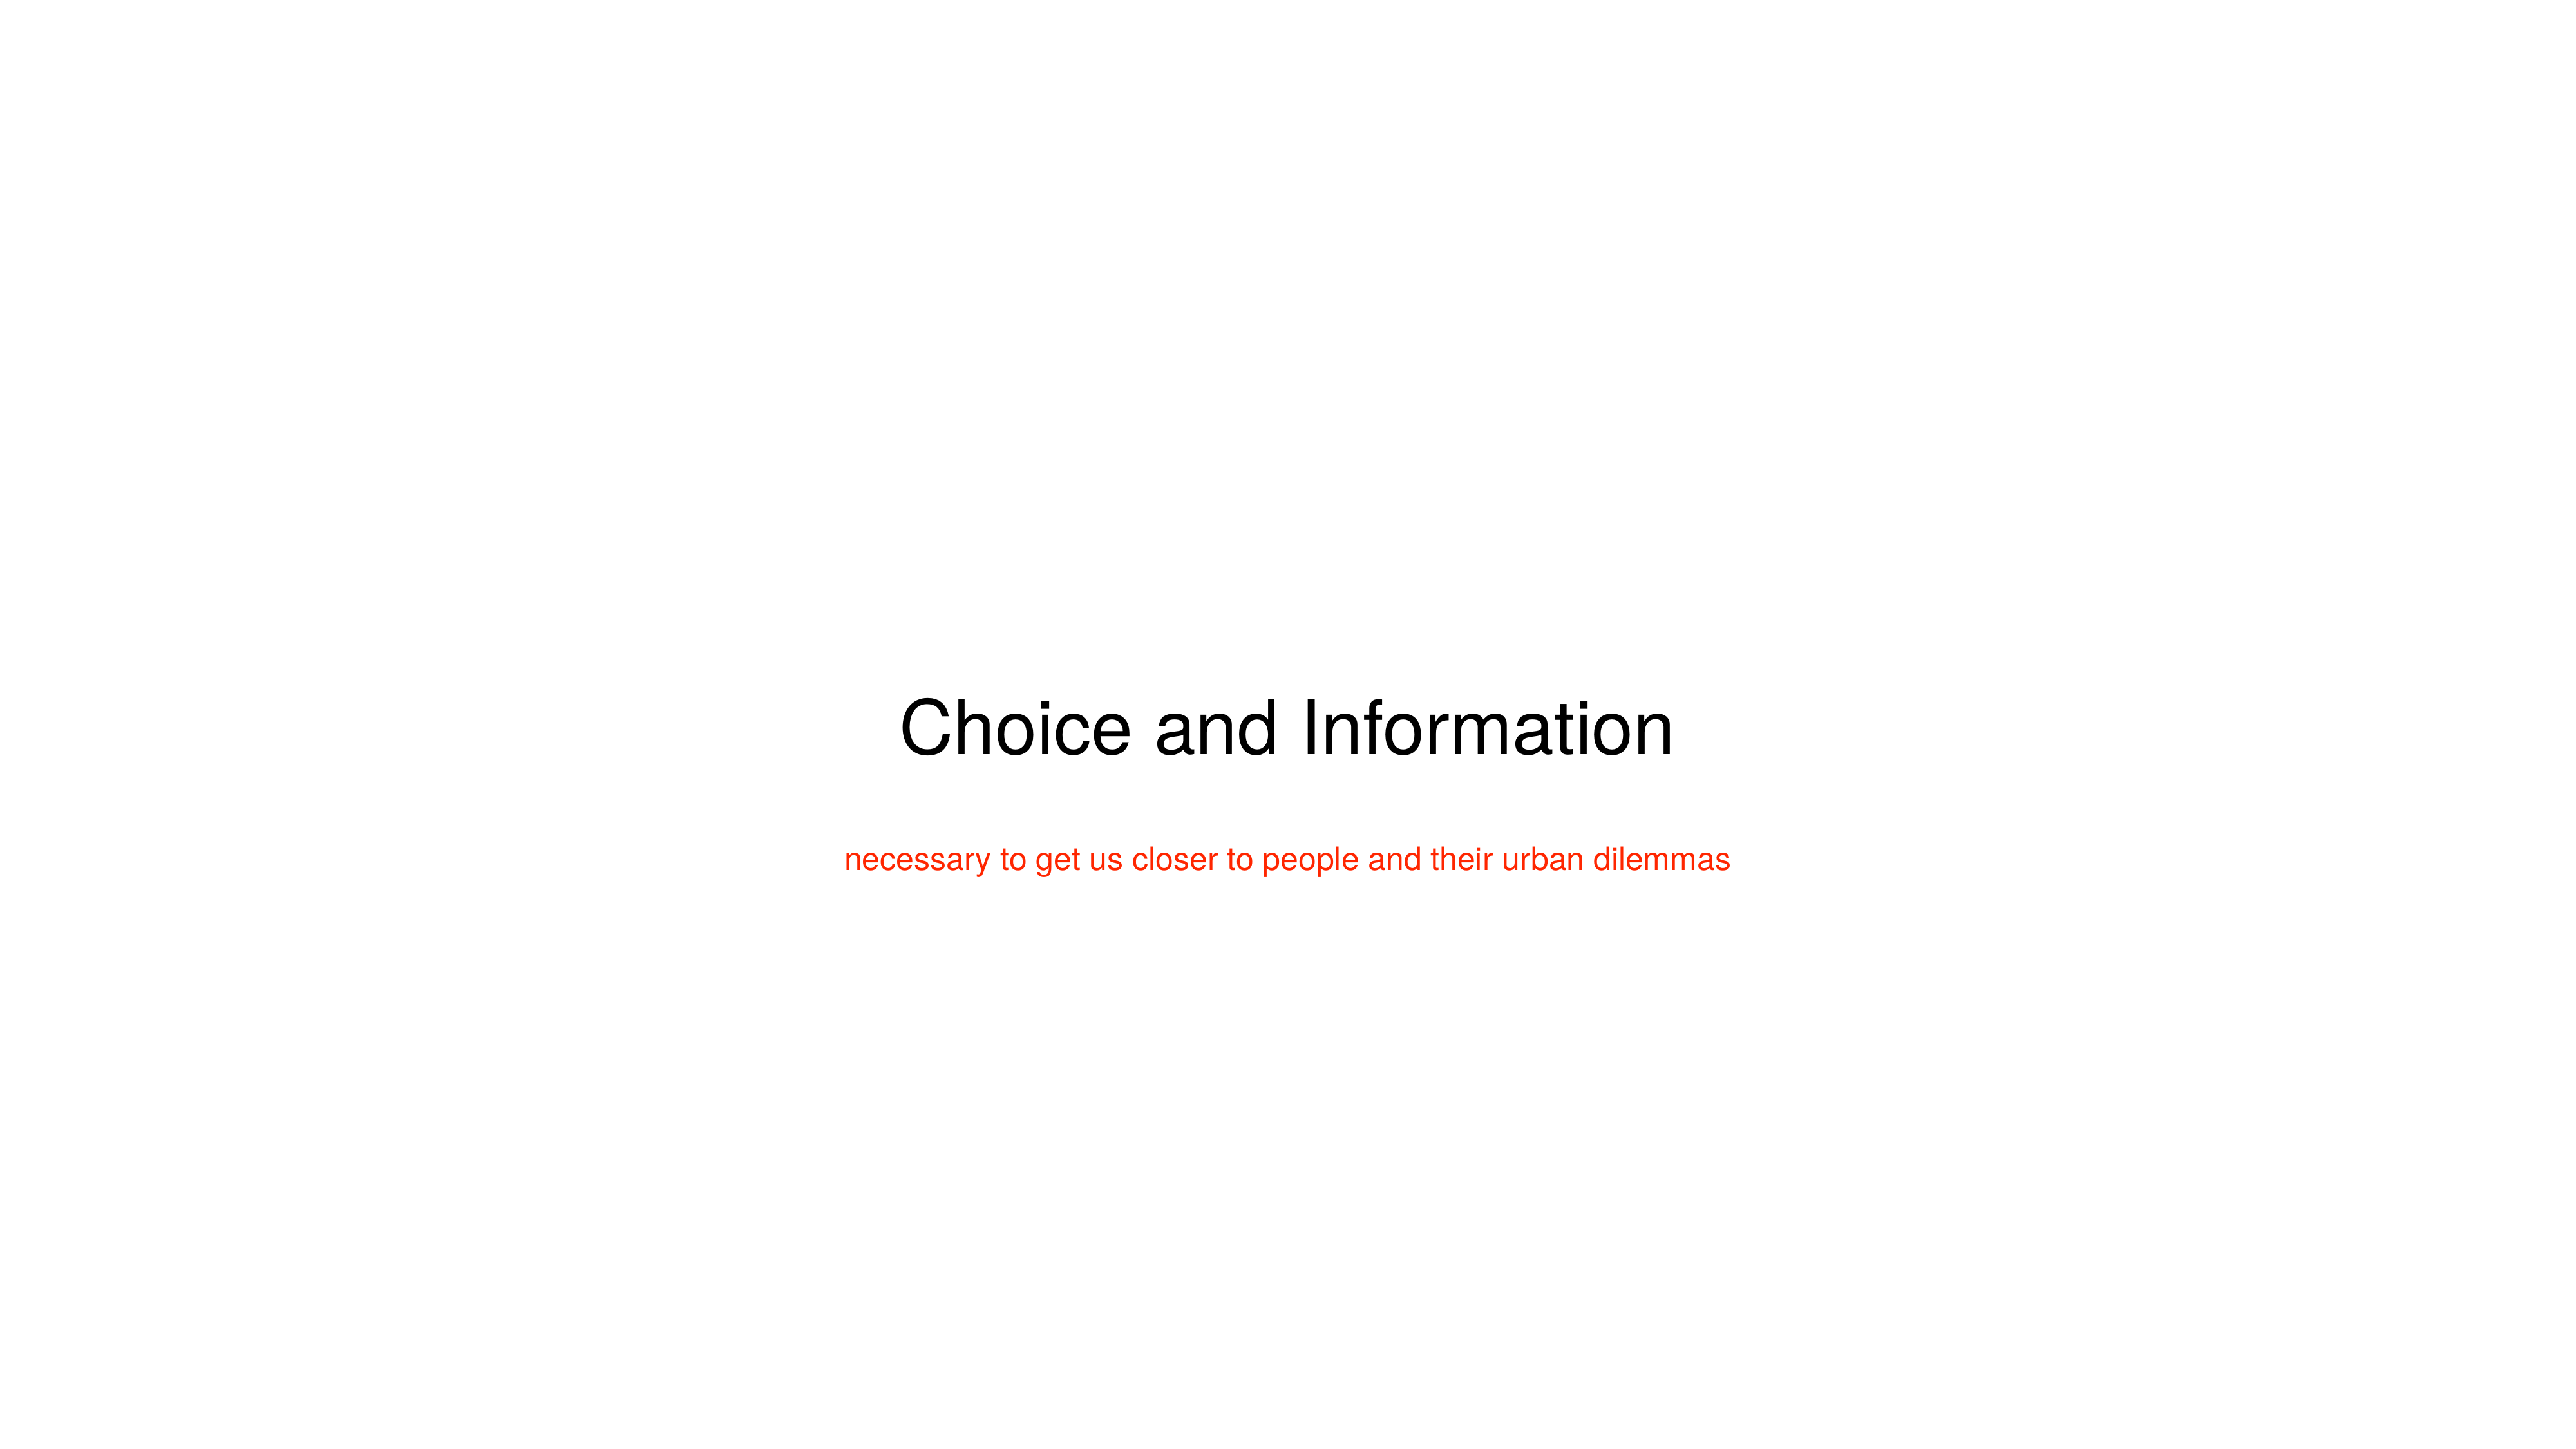

Choice and Information
necessary to get us closer to people and their urban dilemmas